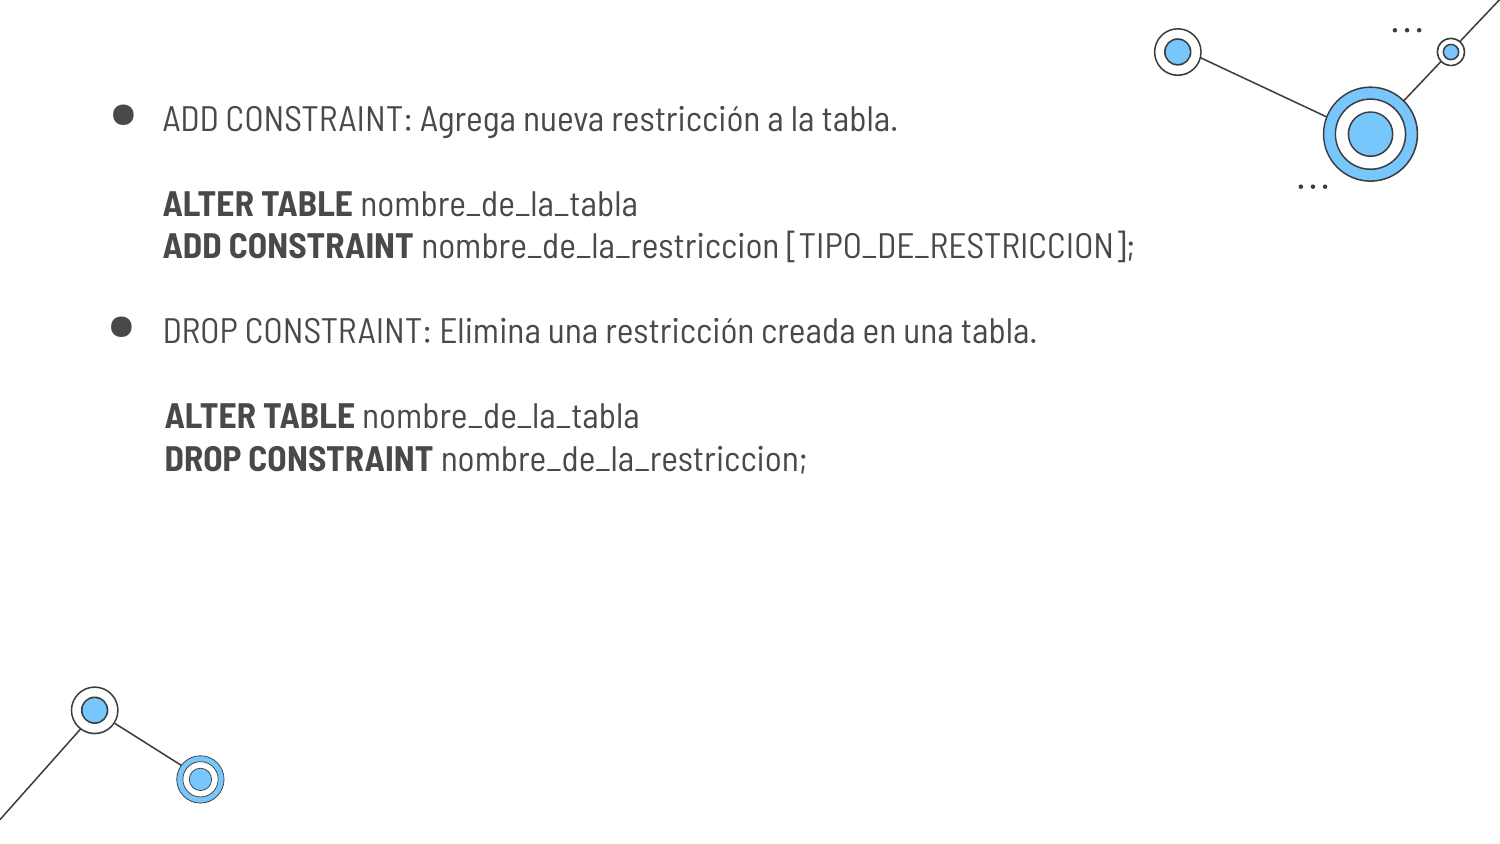

ADD CONSTRAINT: Agrega nueva restricción a la tabla.

ALTER TABLE nombre_de_la_tabla
ADD CONSTRAINT nombre_de_la_restriccion [TIPO_DE_RESTRICCION];

DROP CONSTRAINT: Elimina una restricción creada en una tabla.

           ALTER TABLE nombre_de_la_tabla
           DROP CONSTRAINT nombre_de_la_restriccion;